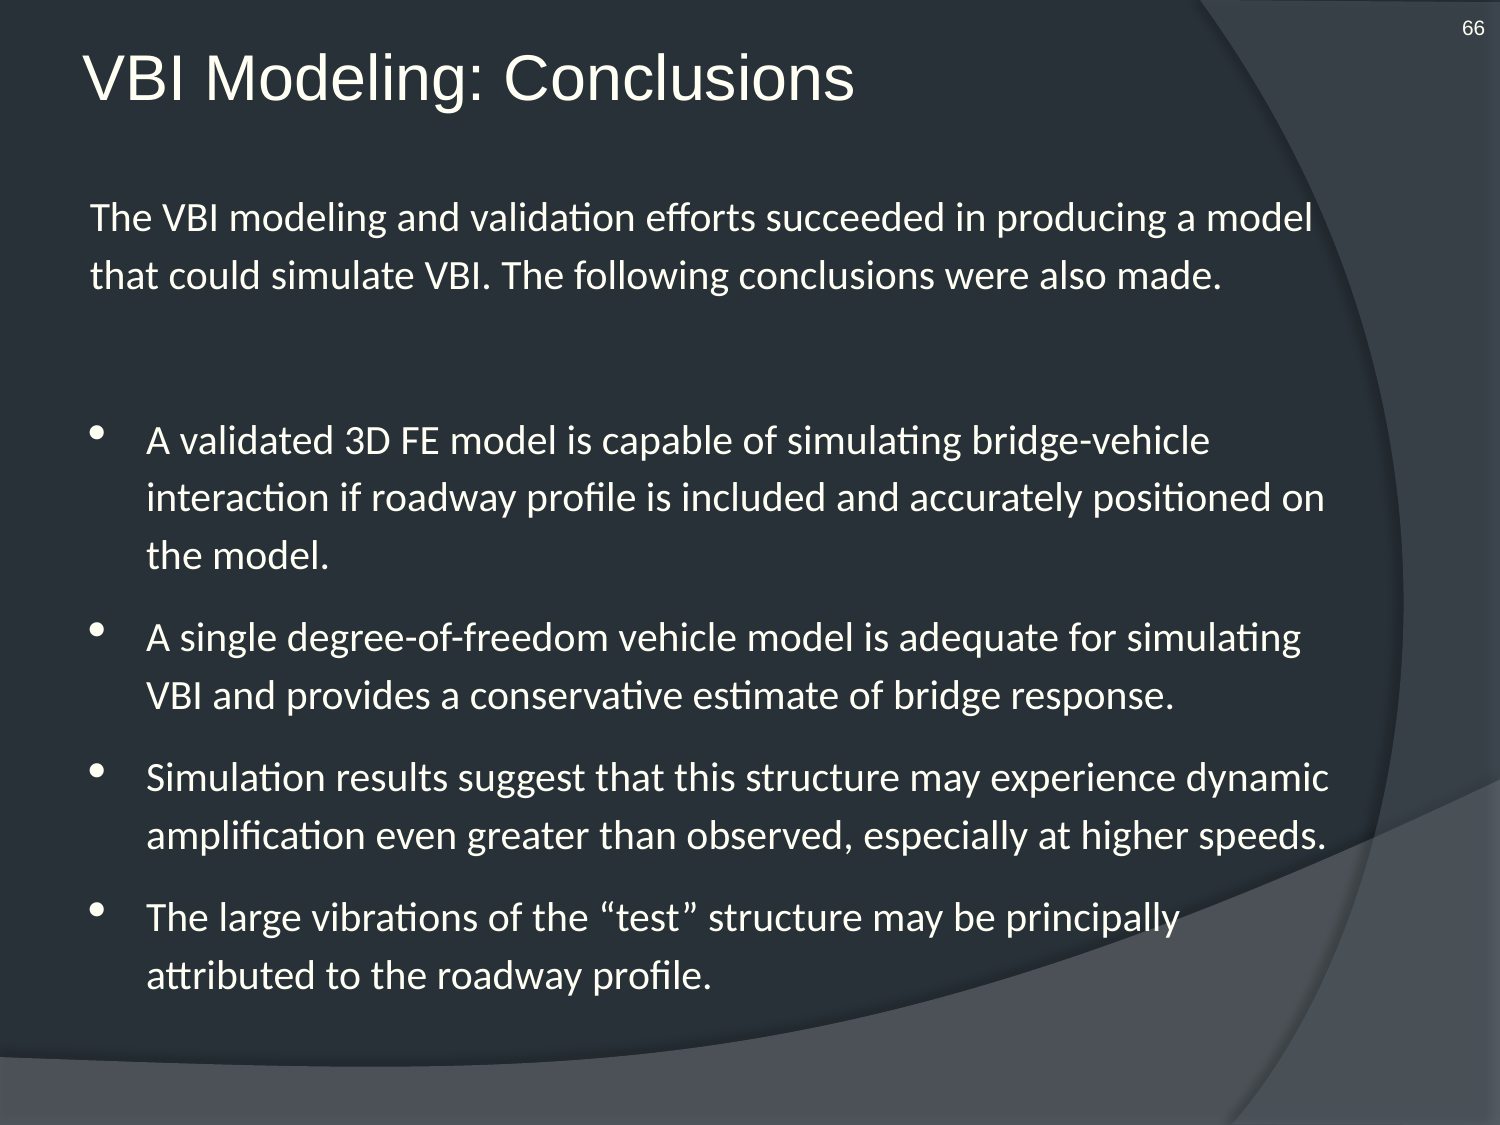

66
# VBI Modeling: Conclusions
The VBI modeling and validation efforts succeeded in producing a model that could simulate VBI. The following conclusions were also made.

A validated 3D FE model is capable of simulating bridge-vehicle interaction if roadway profile is included and accurately positioned on the model.
A single degree-of-freedom vehicle model is adequate for simulating VBI and provides a conservative estimate of bridge response.
Simulation results suggest that this structure may experience dynamic amplification even greater than observed, especially at higher speeds.
The large vibrations of the “test” structure may be principally attributed to the roadway profile.